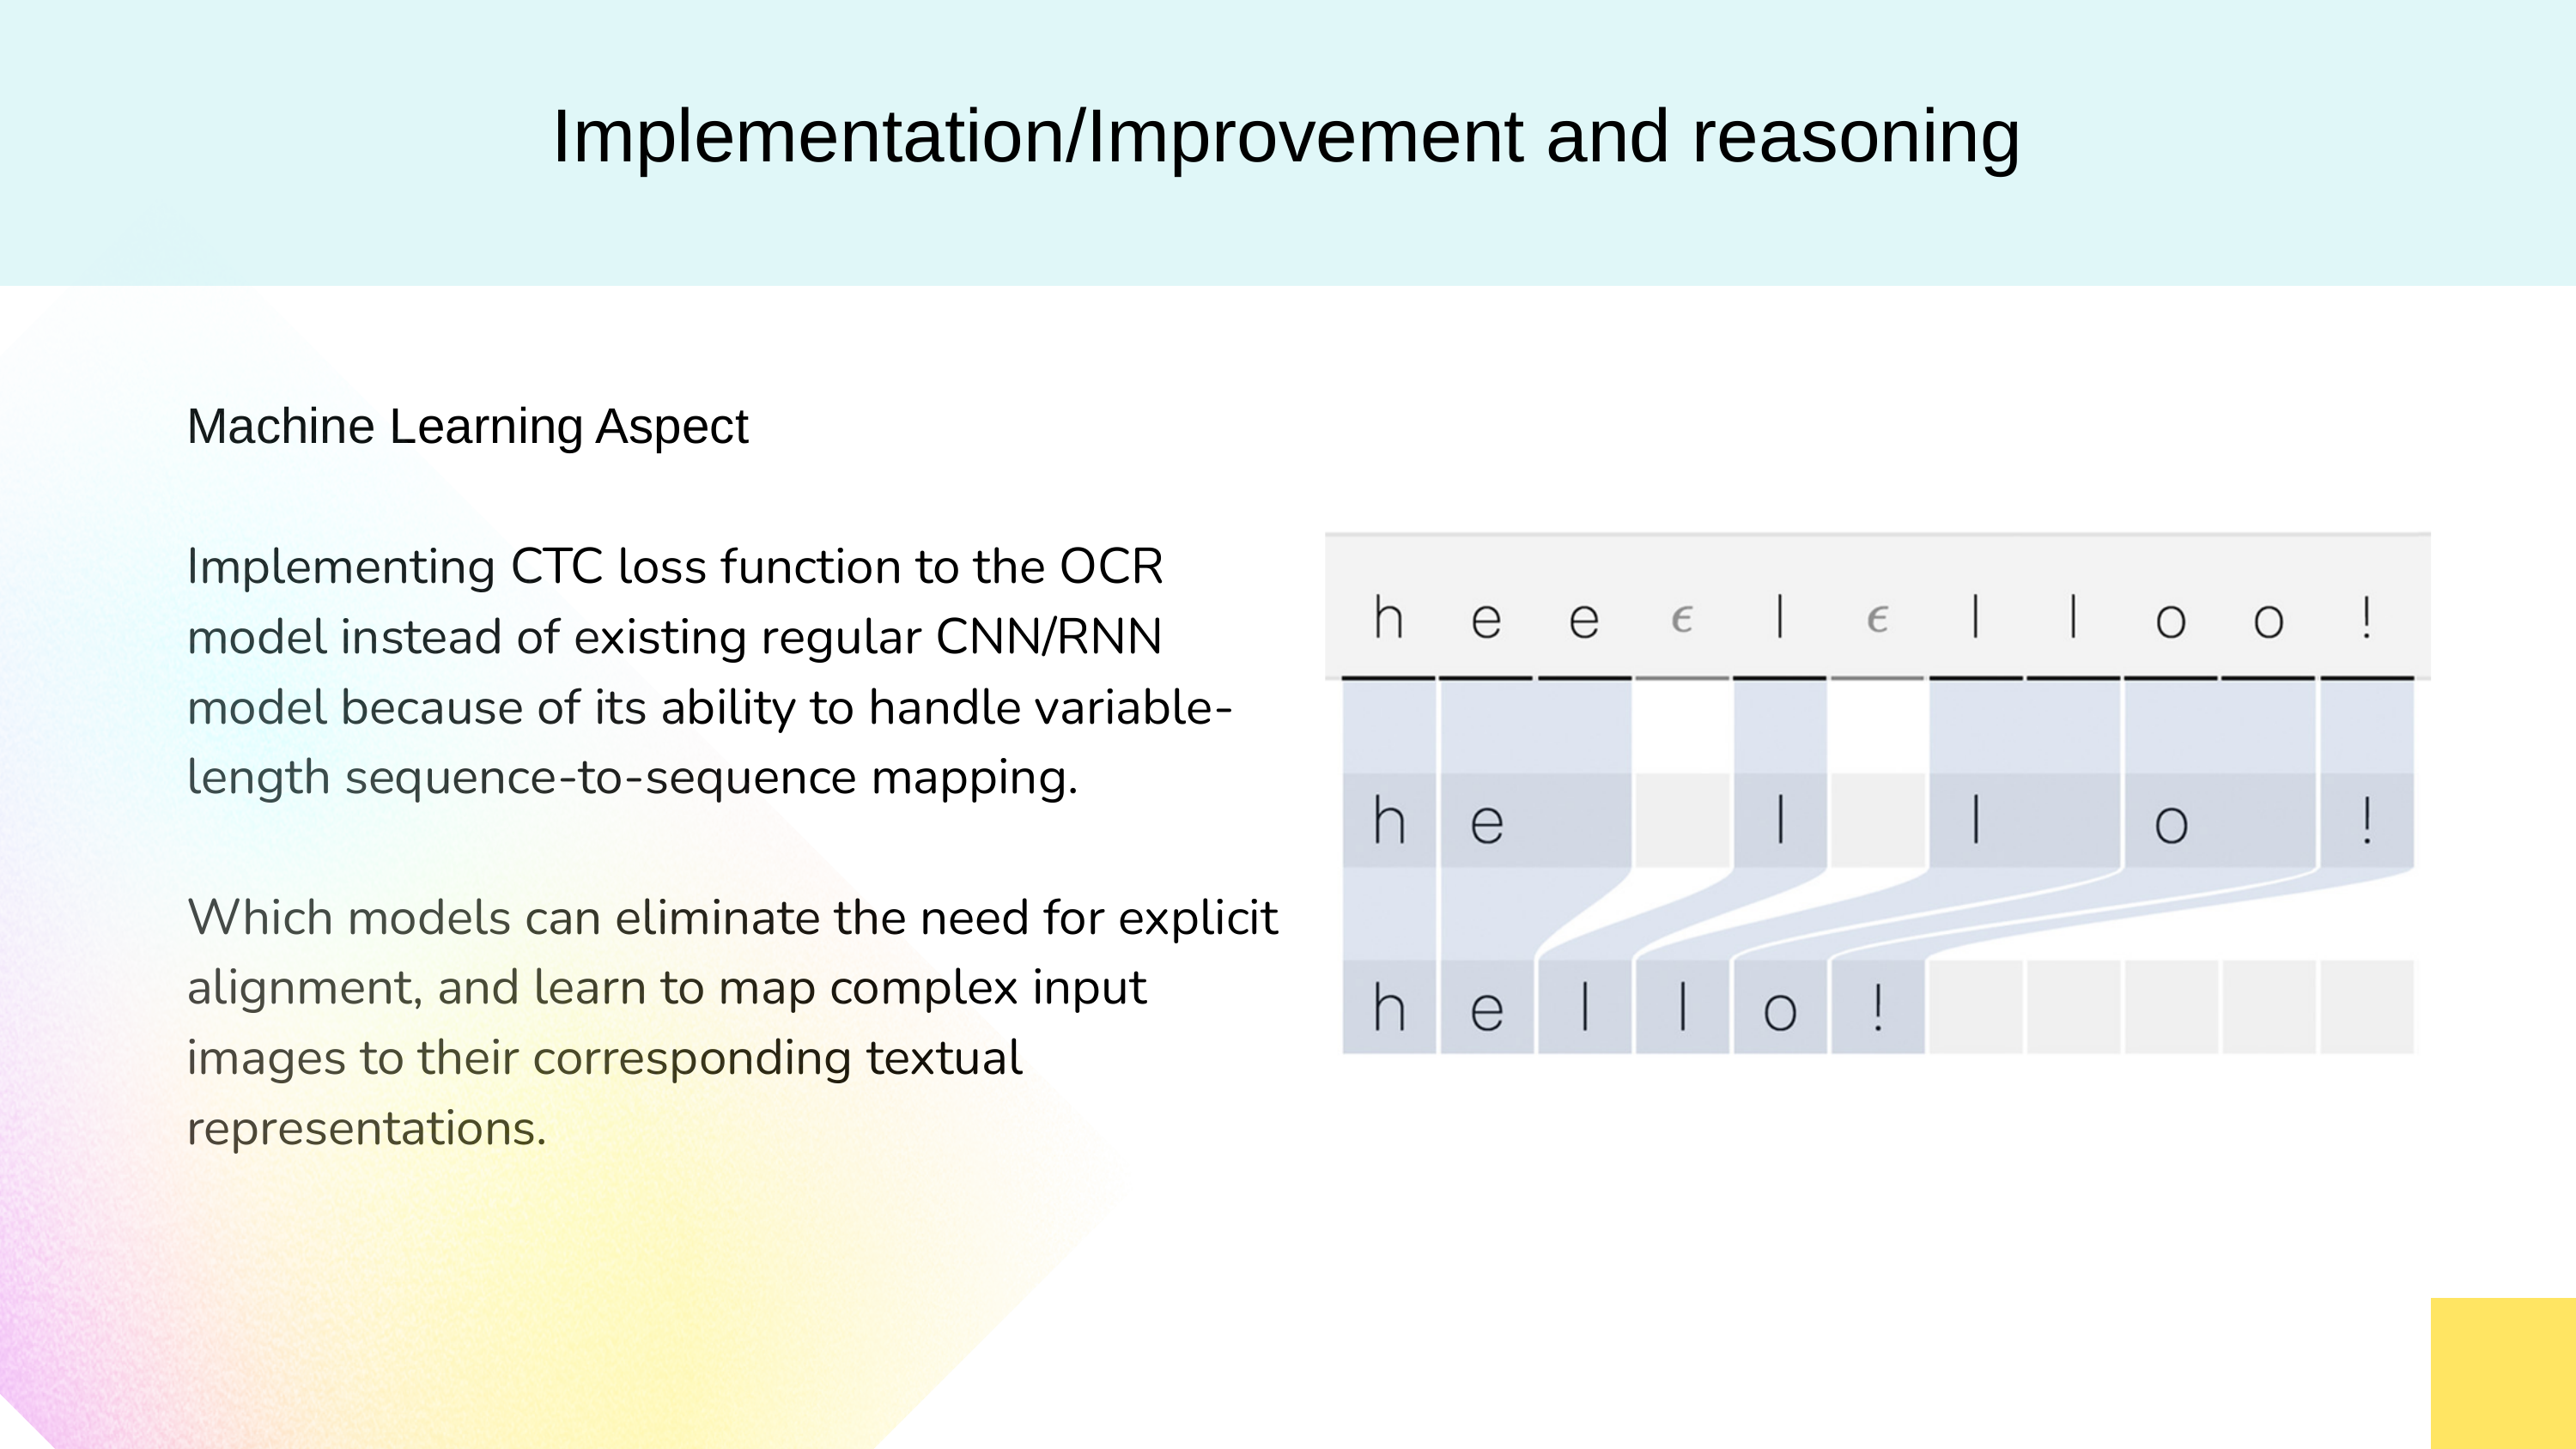

Implementation/Improvement and reasoning
Machine Learning Aspect

Implementing CTC loss function to the OCR model instead of existing regular CNN/RNN model because of its ability to handle variable-length sequence-to-sequence mapping.

Which models can eliminate the need for explicit alignment, and learn to map complex input images to their corresponding textual representations.

05